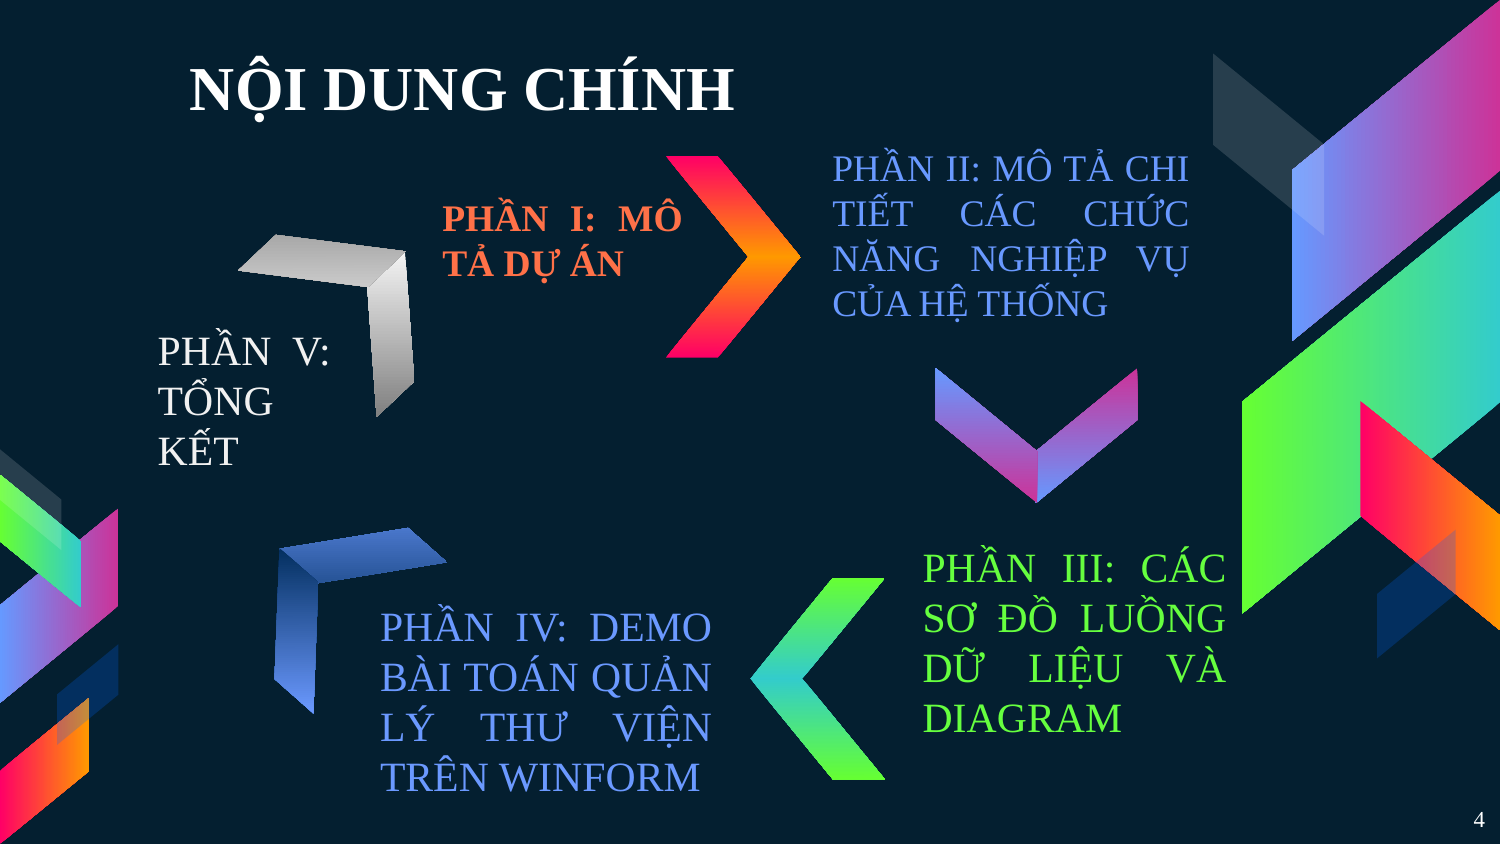

# NỘI DUNG CHÍNH
PHẦN II: MÔ TẢ CHI TIẾT CÁC CHỨC NĂNG NGHIỆP VỤ CỦA HỆ THỐNG

PHẦN I: MÔ TẢ DỰ ÁN

PHẦN V: TỔNG KẾT

PHẦN III: CÁC SƠ ĐỒ LUỒNG DỮ LIỆU VÀ DIAGRAM

PHẦN IV: DEMO BÀI TOÁN QUẢN LÝ THƯ VIỆN TRÊN WINFORM

4